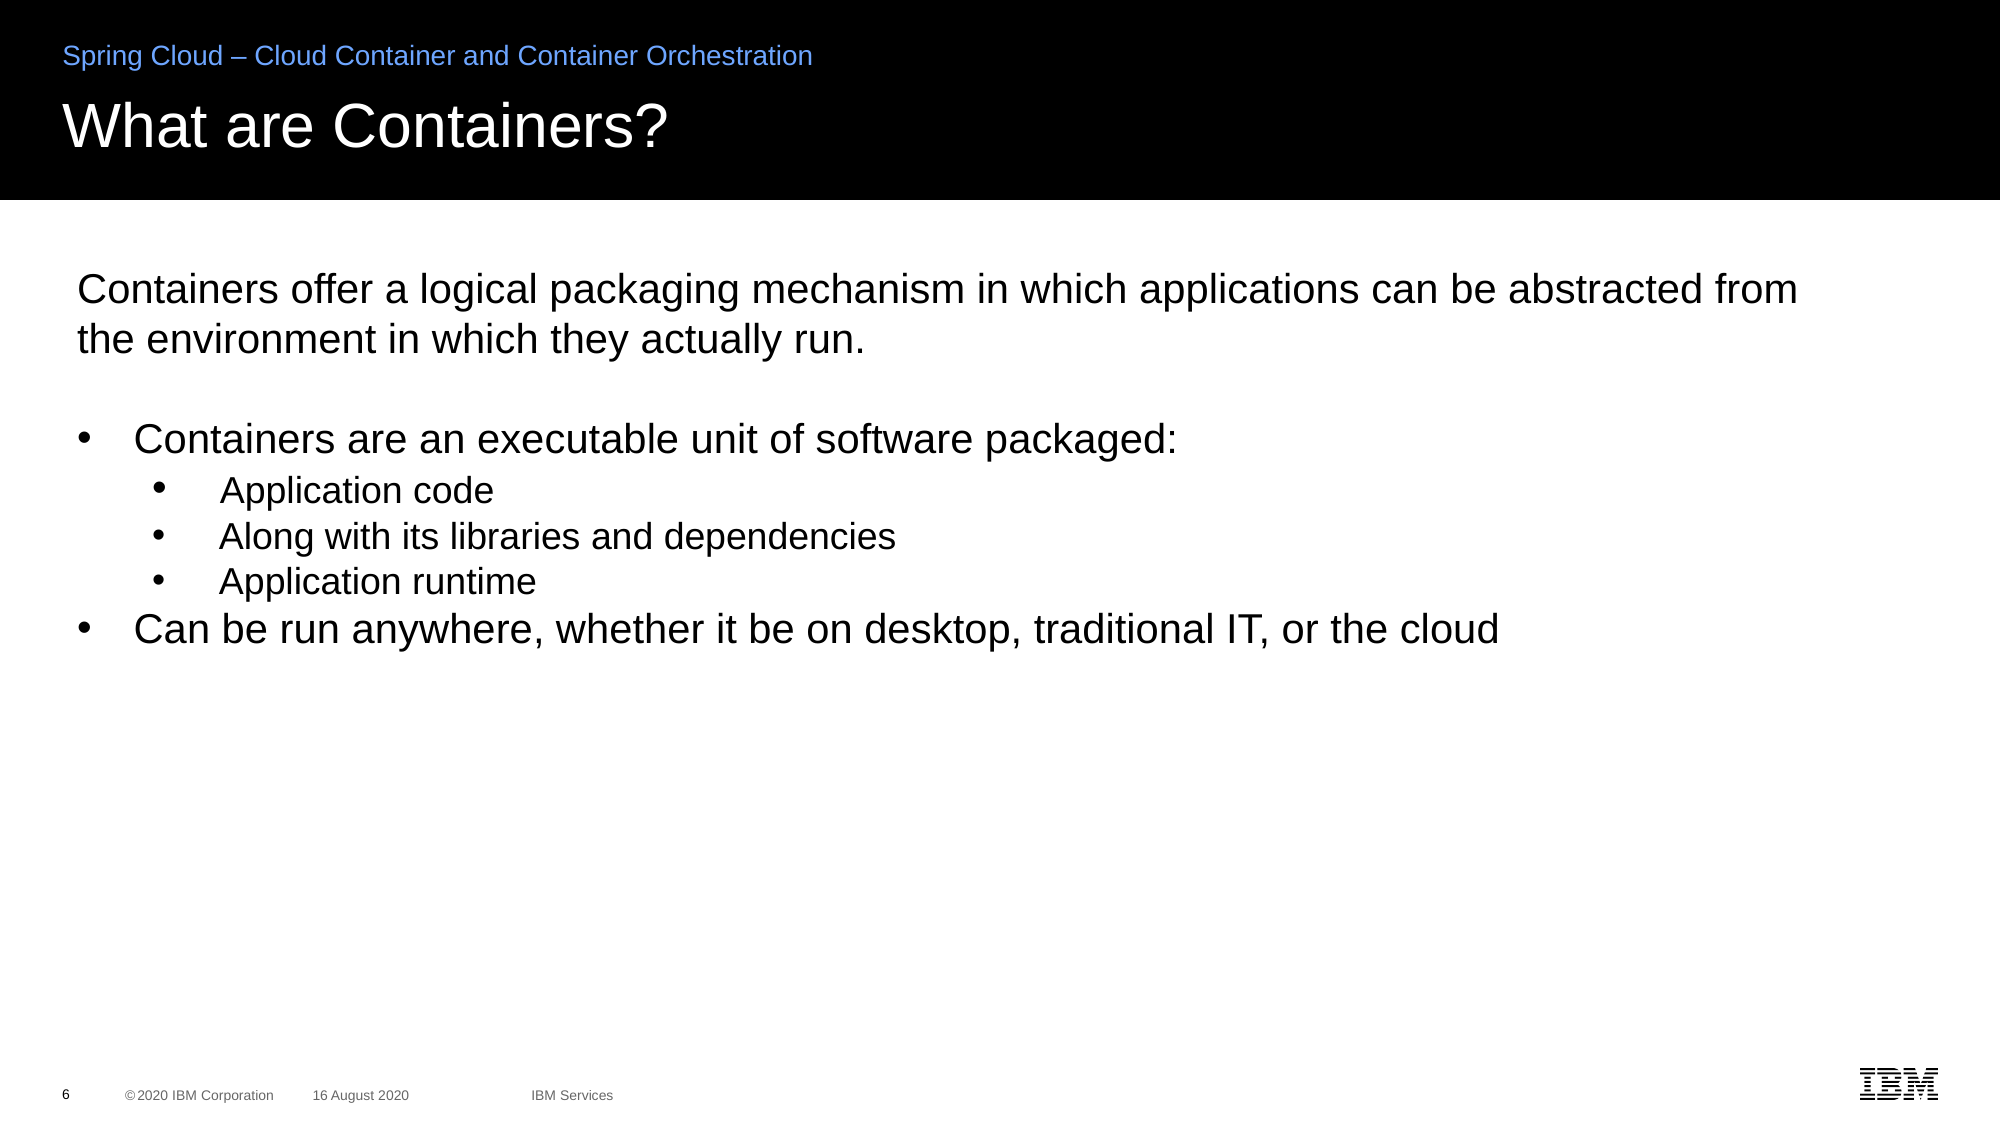

Spring Cloud – Cloud Container and Container Orchestration
# What are Containers?
Containers offer a logical packaging mechanism in which applications can be abstracted from the environment in which they actually run.

Containers are an executable unit of software packaged:
 Application code
 Along with its libraries and dependencies
 Application runtime
Can be run anywhere, whether it be on desktop, traditional IT, or the cloud